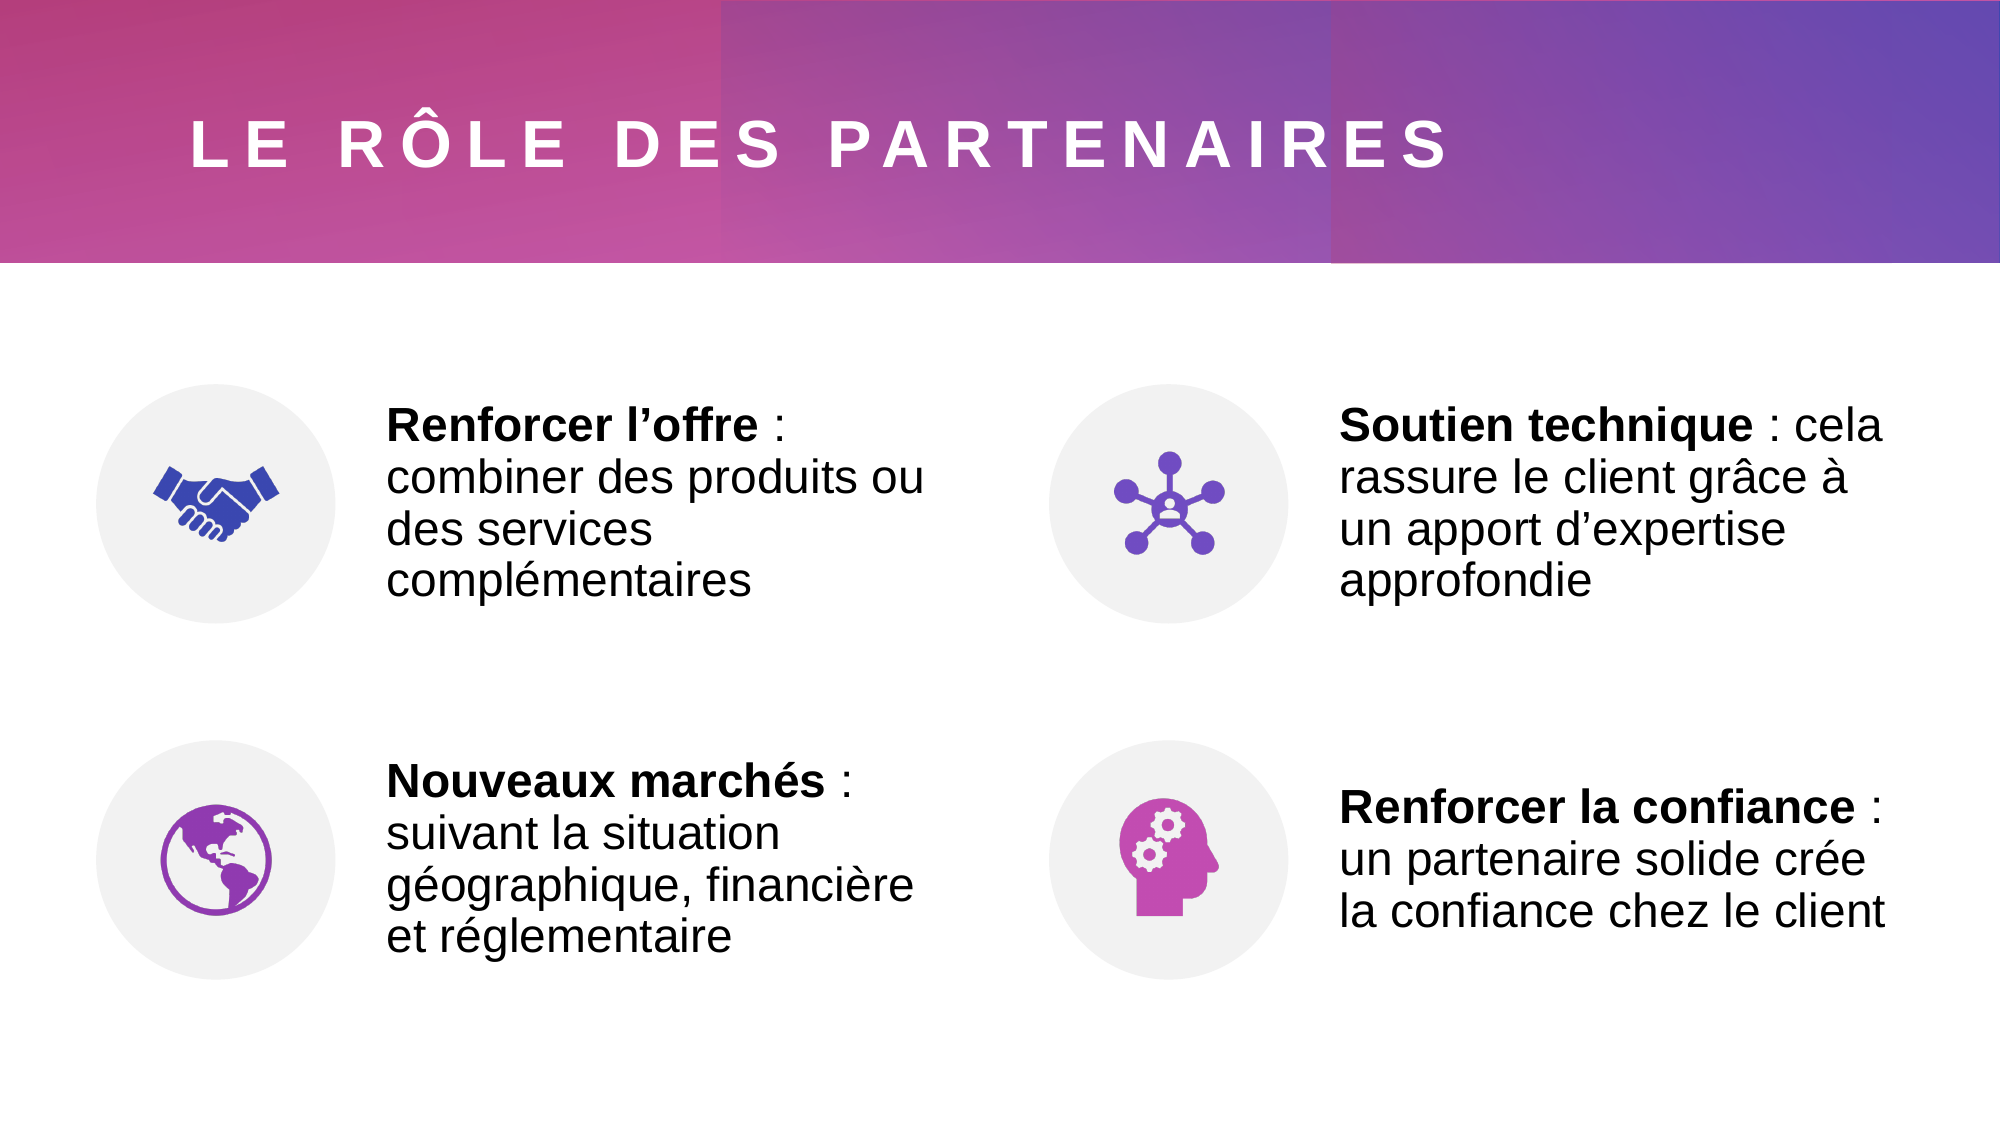

# Le rôle des partenaires
Renforcer l’offre : combiner des produits ou des services complémentaires
Soutien technique : cela rassure le client grâce à un apport d’expertise approfondie
Nouveaux marchés : suivant la situation géographique, financière et réglementaire
Renforcer la confiance : un partenaire solide crée la confiance chez le client